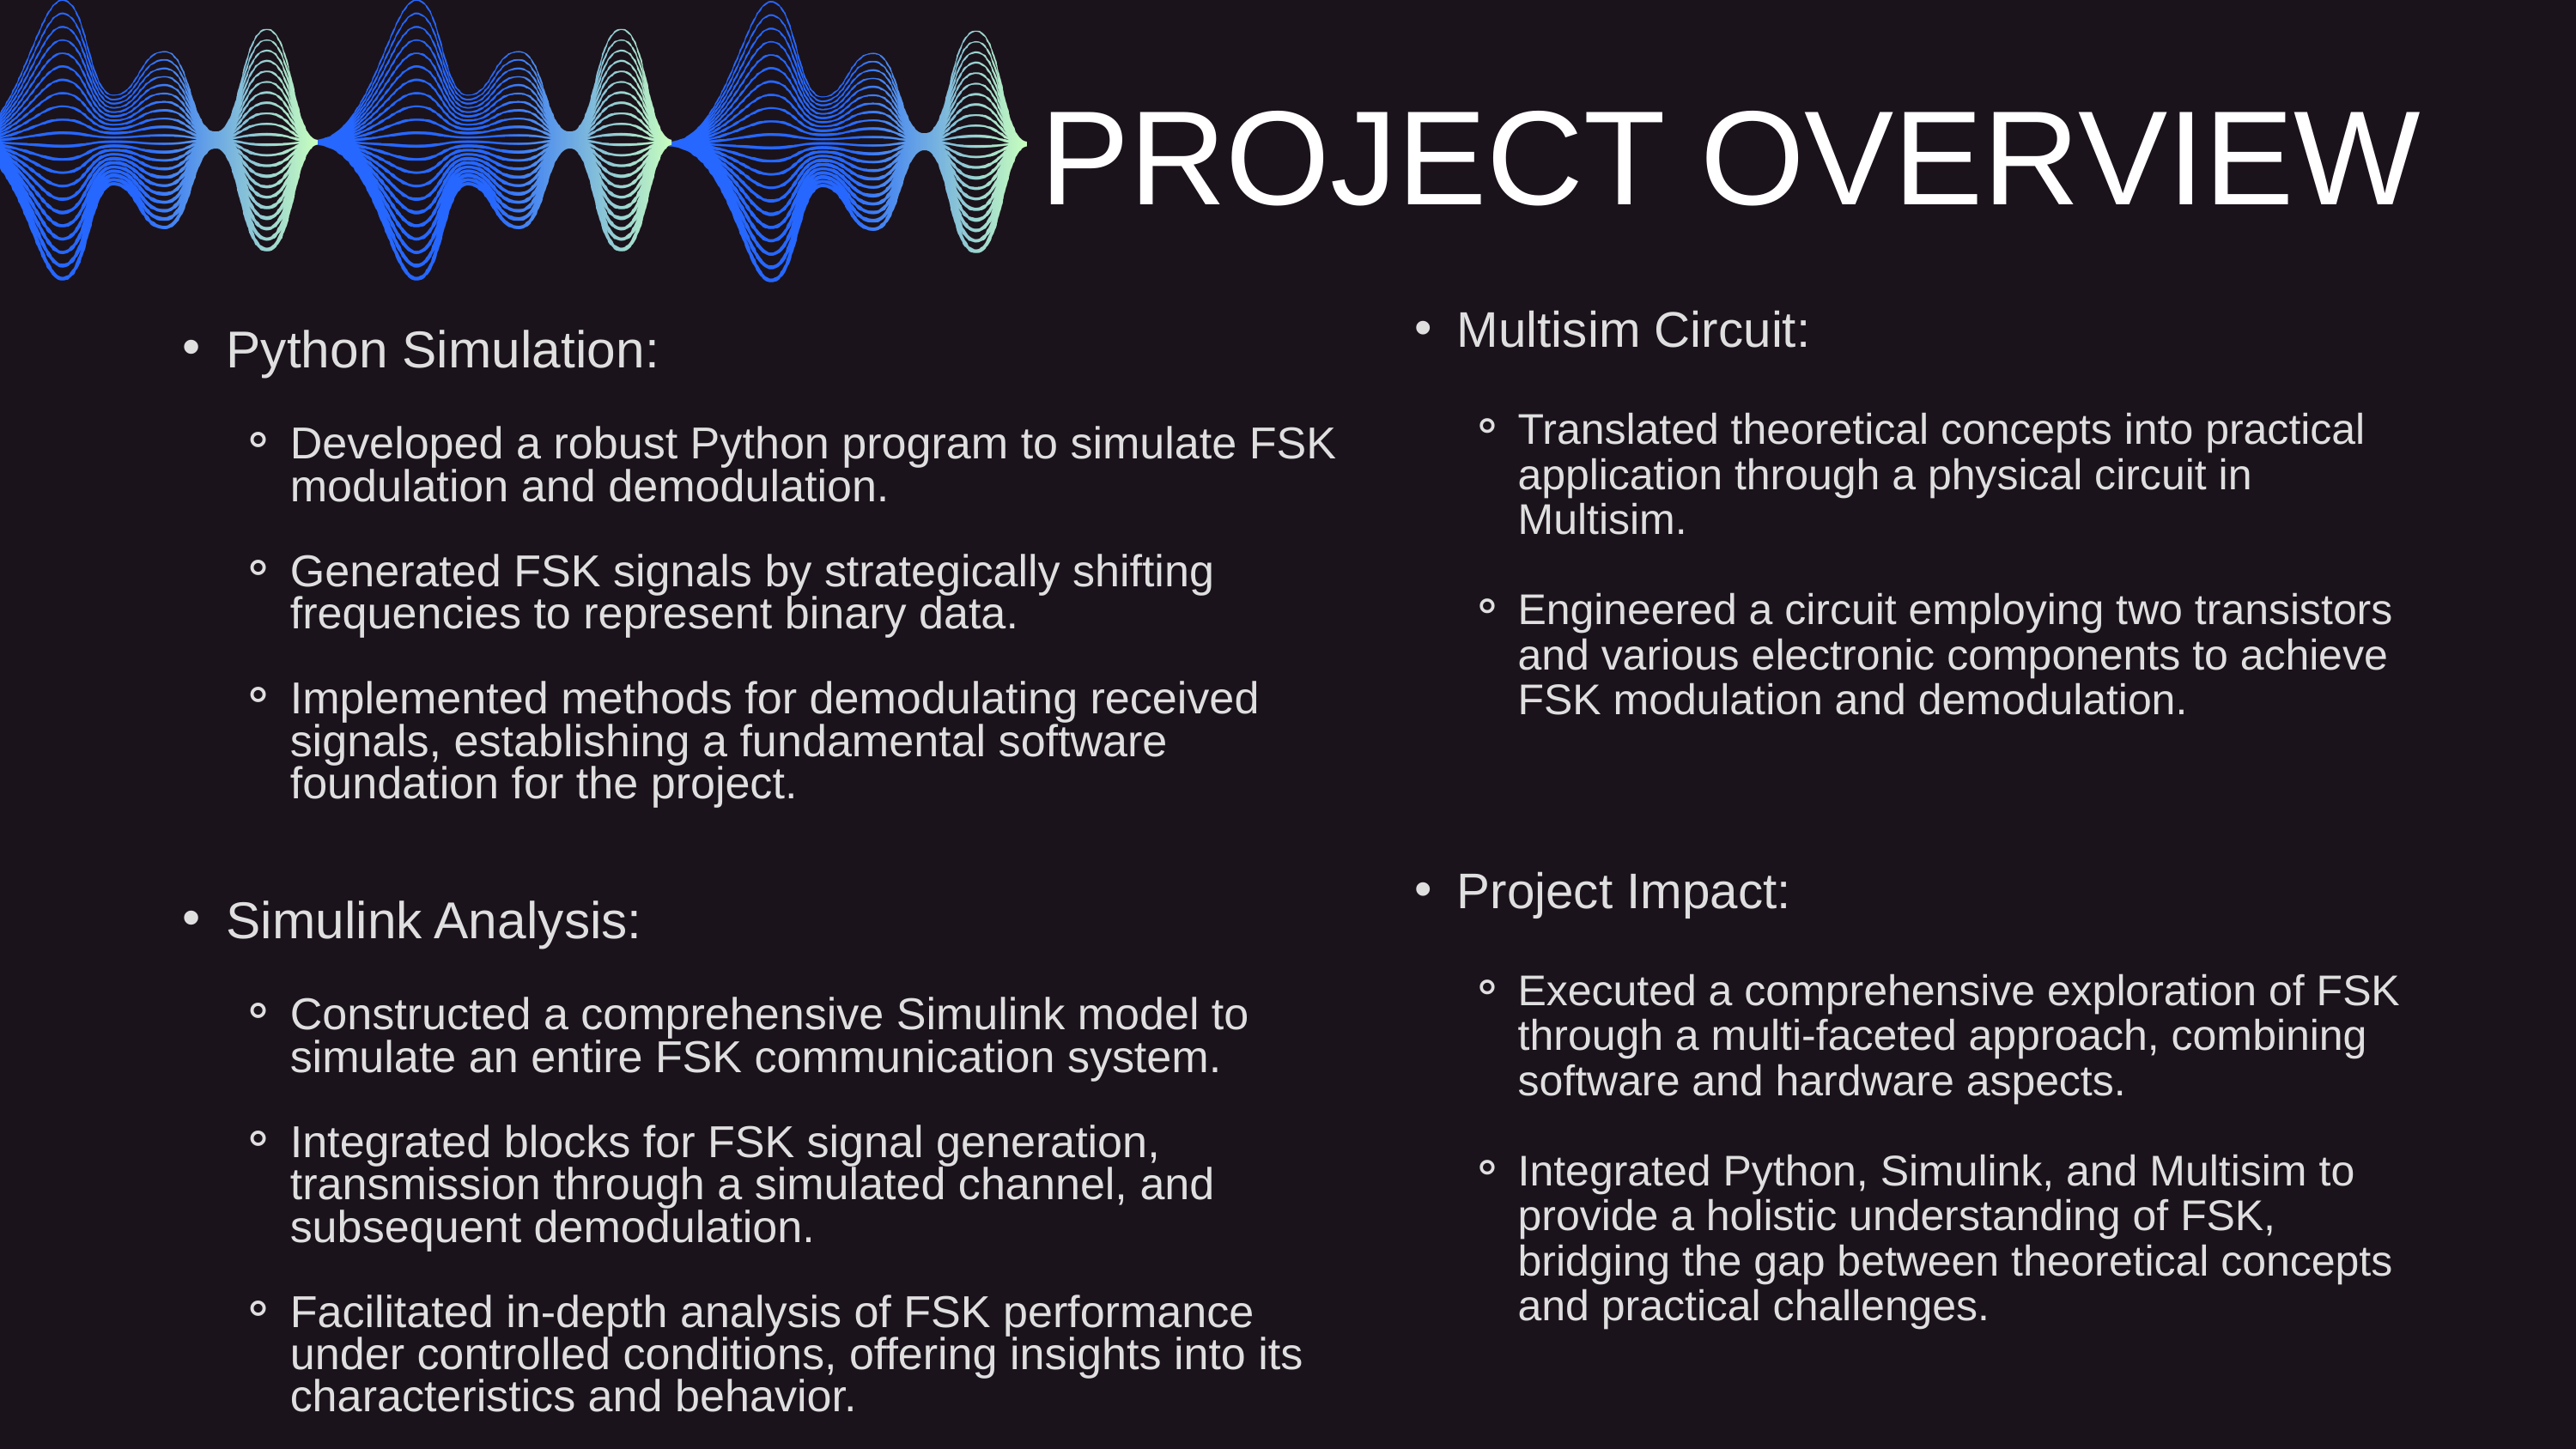

PROJECT OVERVIEW
Multisim Circuit:

Translated theoretical concepts into practical application through a physical circuit in Multisim.

Engineered a circuit employing two transistors and various electronic components to achieve FSK modulation and demodulation.

Project Impact:

Executed a comprehensive exploration of FSK through a multi-faceted approach, combining software and hardware aspects.

Integrated Python, Simulink, and Multisim to provide a holistic understanding of FSK, bridging the gap between theoretical concepts and practical challenges.

Python Simulation:

Developed a robust Python program to simulate FSK modulation and demodulation.

Generated FSK signals by strategically shifting frequencies to represent binary data.

Implemented methods for demodulating received signals, establishing a fundamental software foundation for the project.

Simulink Analysis:

Constructed a comprehensive Simulink model to simulate an entire FSK communication system.

Integrated blocks for FSK signal generation, transmission through a simulated channel, and subsequent demodulation.

Facilitated in-depth analysis of FSK performance under controlled conditions, offering insights into its characteristics and behavior.